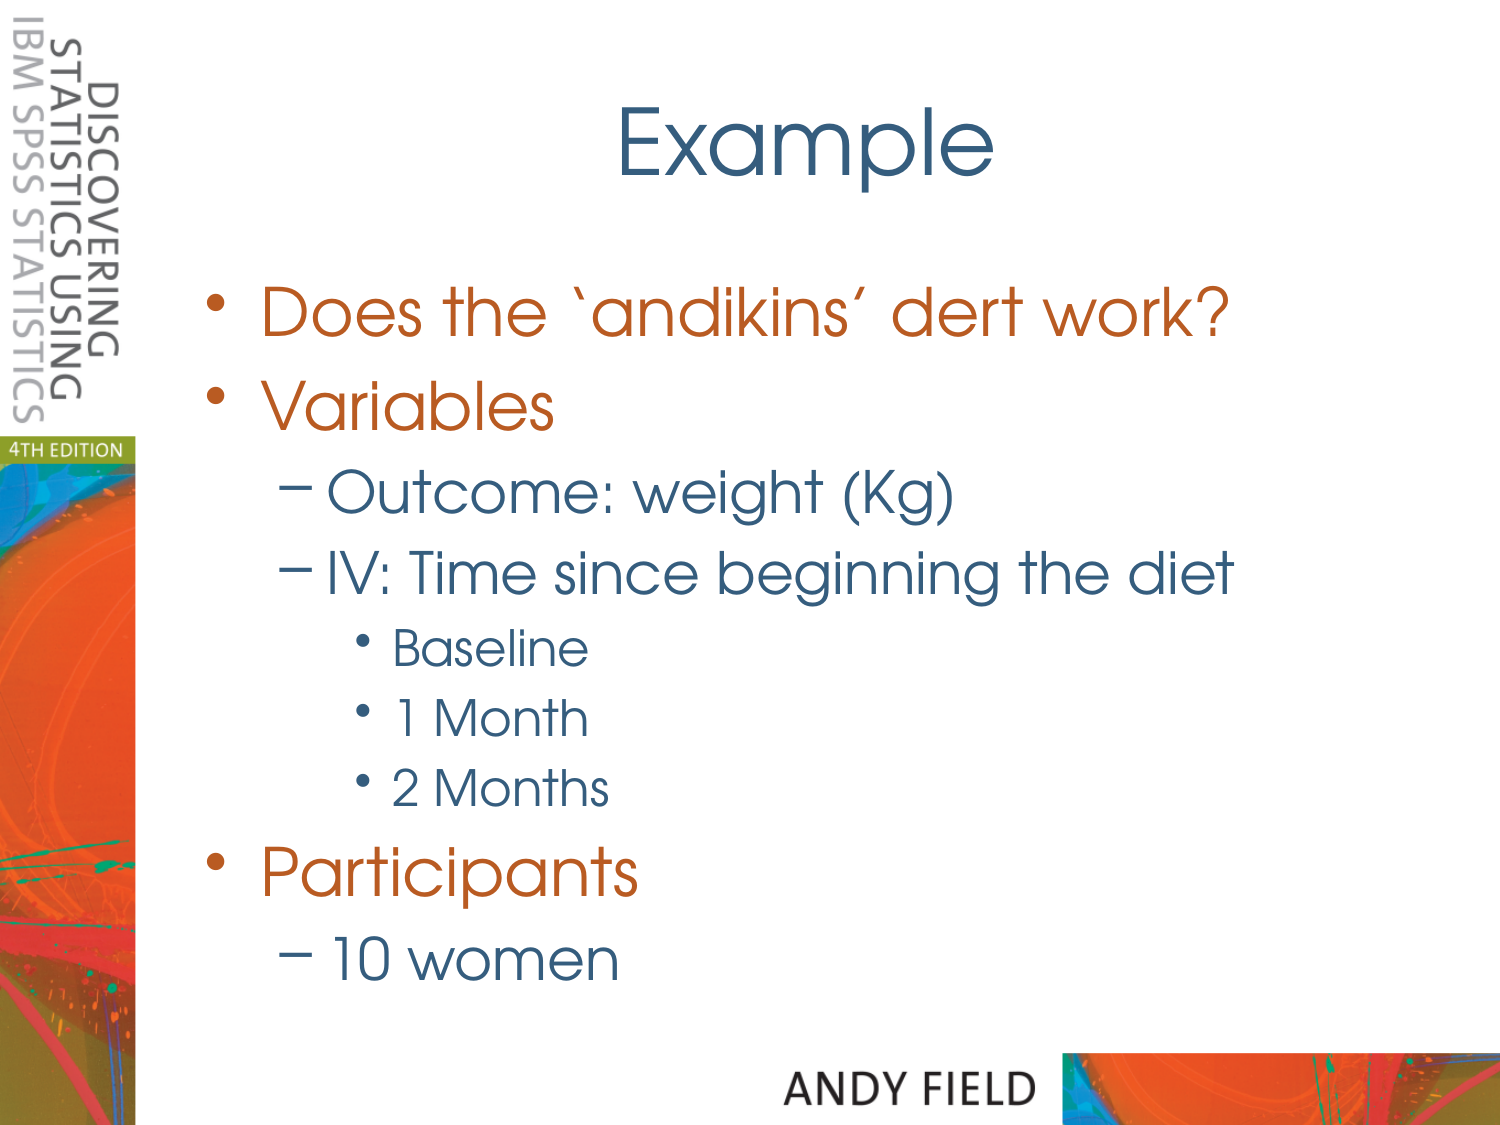

# Example
Does the ‘andikins’ dert work?
Variables
Outcome: weight (Kg)
IV: Time since beginning the diet
Baseline
1 Month
2 Months
Participants
10 women